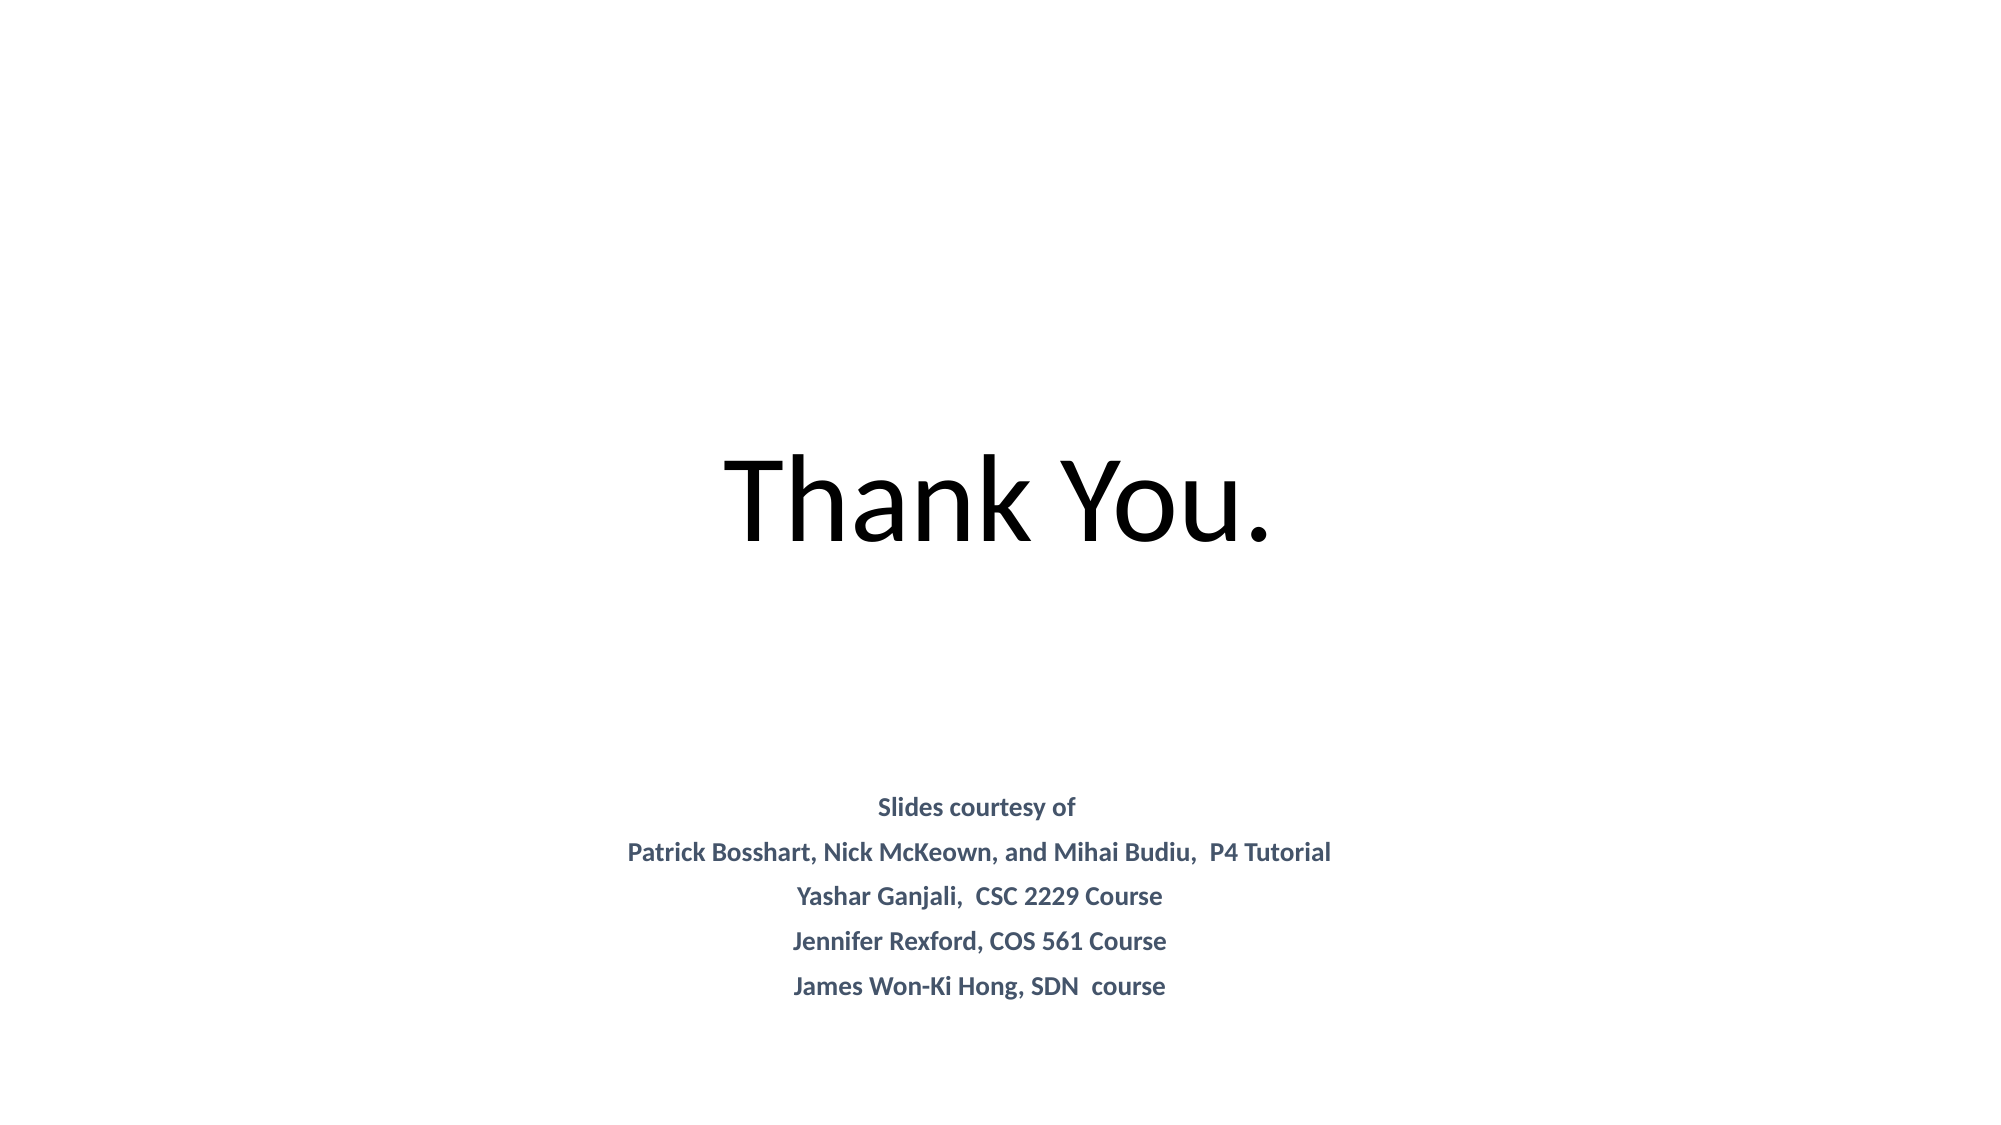

# Thank You.

Slides courtesy of
Patrick Bosshart, Nick McKeown, and Mihai Budiu,  P4 Tutorial
Yashar Ganjali,  CSC 2229 Course
Jennifer Rexford, COS 561 Course
James Won-Ki Hong, SDN  course